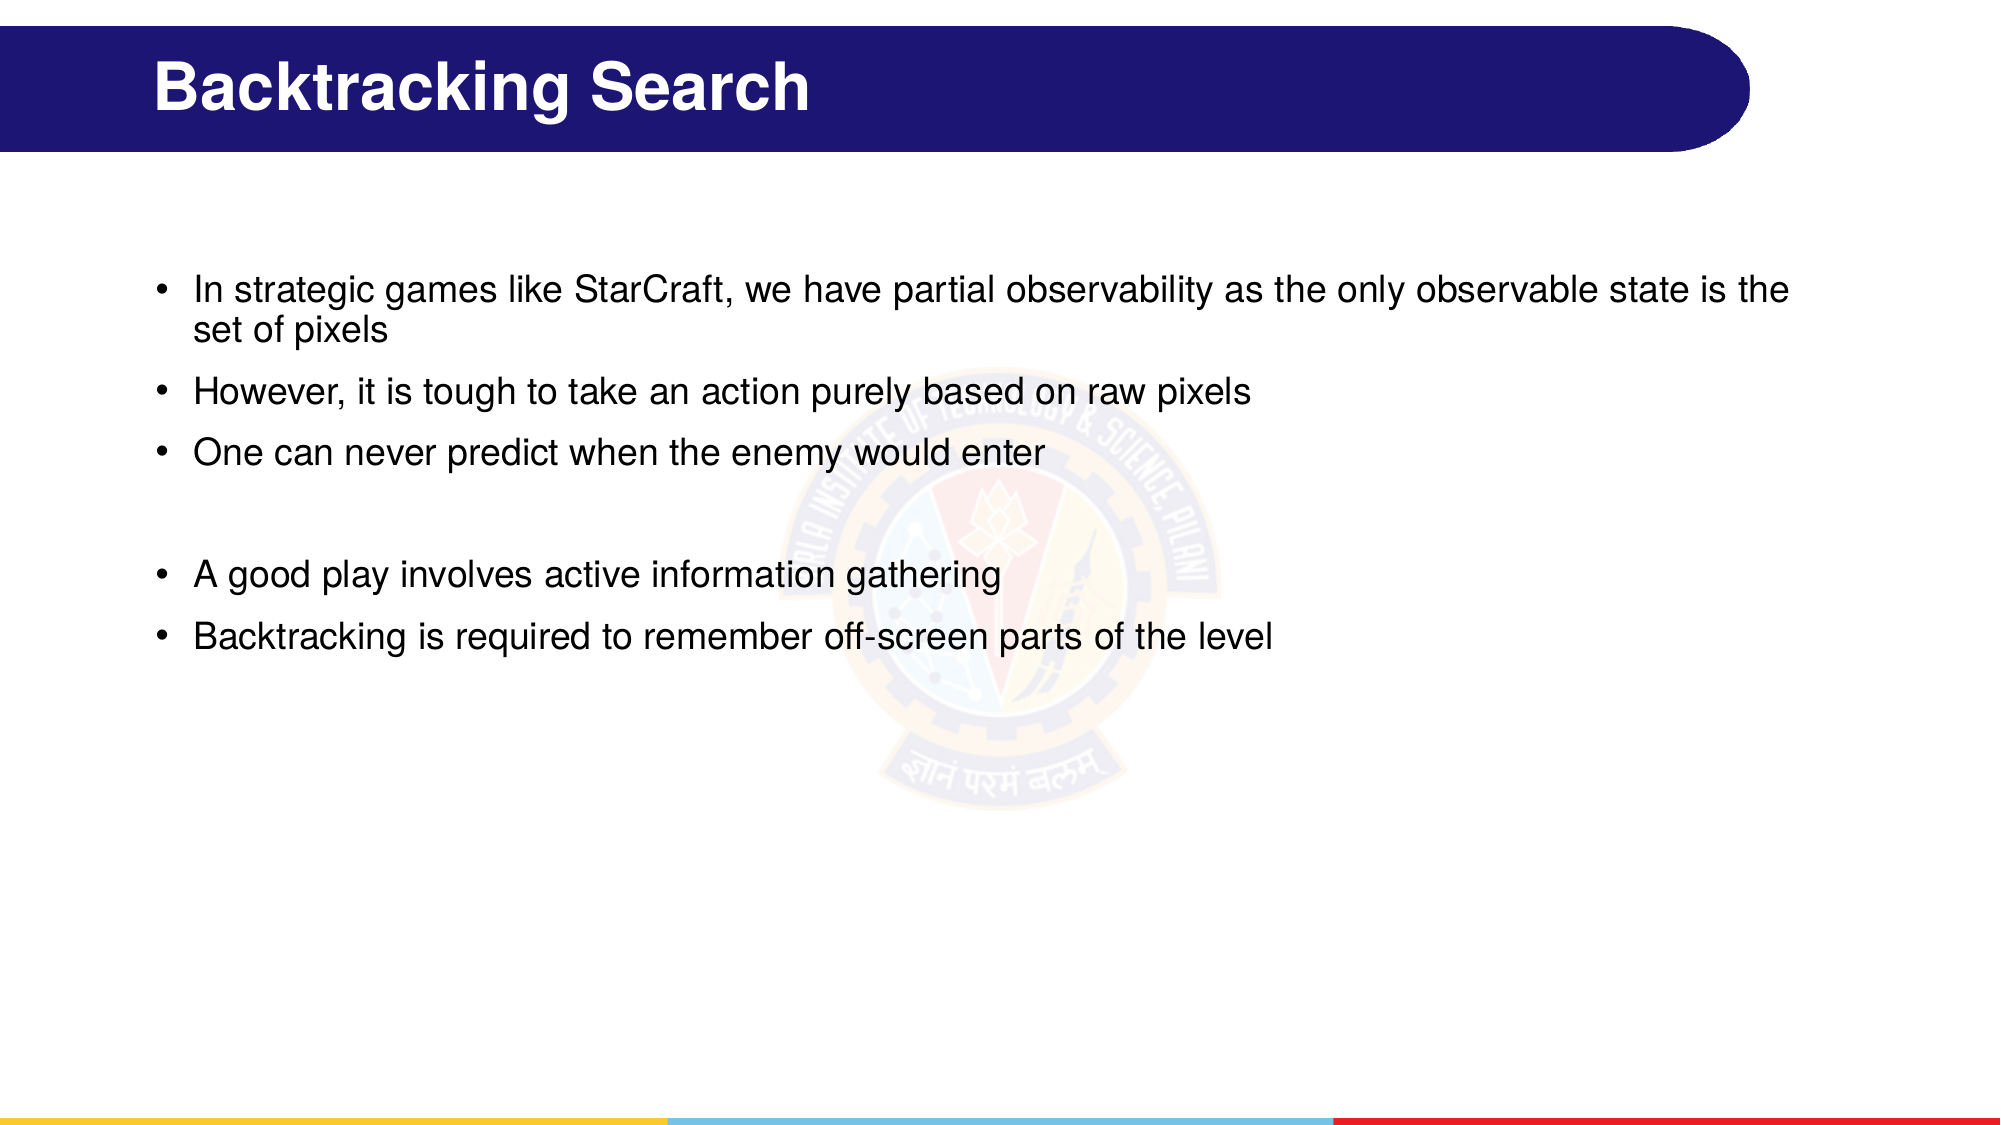

# Backtracking Search

In strategic games like StarCraft, we have partial observability as the only observable state is the set of pixels
However, it is tough to take an action purely based on raw pixels
One can never predict when the enemy would enter

A good play involves active information gathering
Backtracking is required to remember off-screen parts of the level